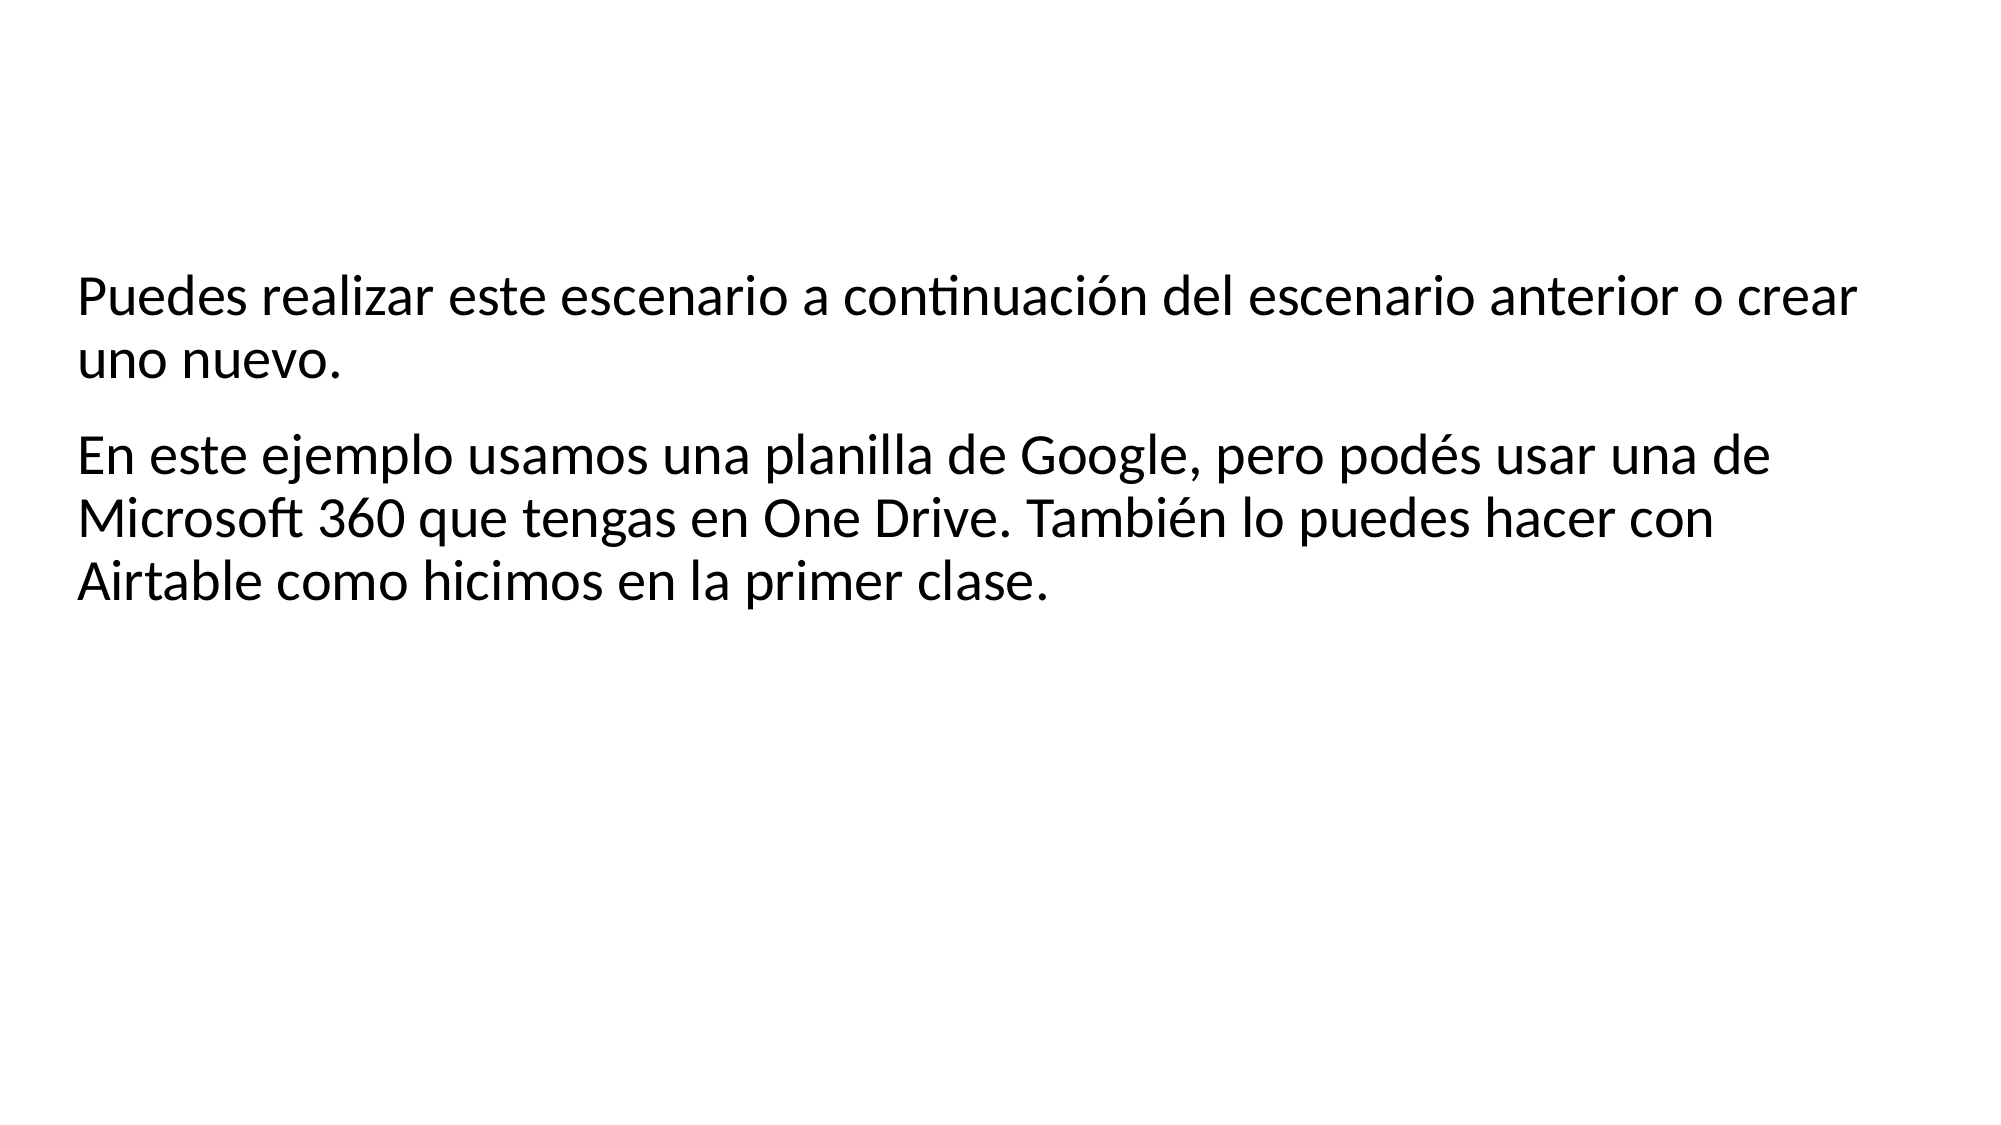

Puedes realizar este escenario a continuación del escenario anterior o crear uno nuevo.
En este ejemplo usamos una planilla de Google, pero podés usar una de Microsoft 360 que tengas en One Drive. También lo puedes hacer con Airtable como hicimos en la primer clase.